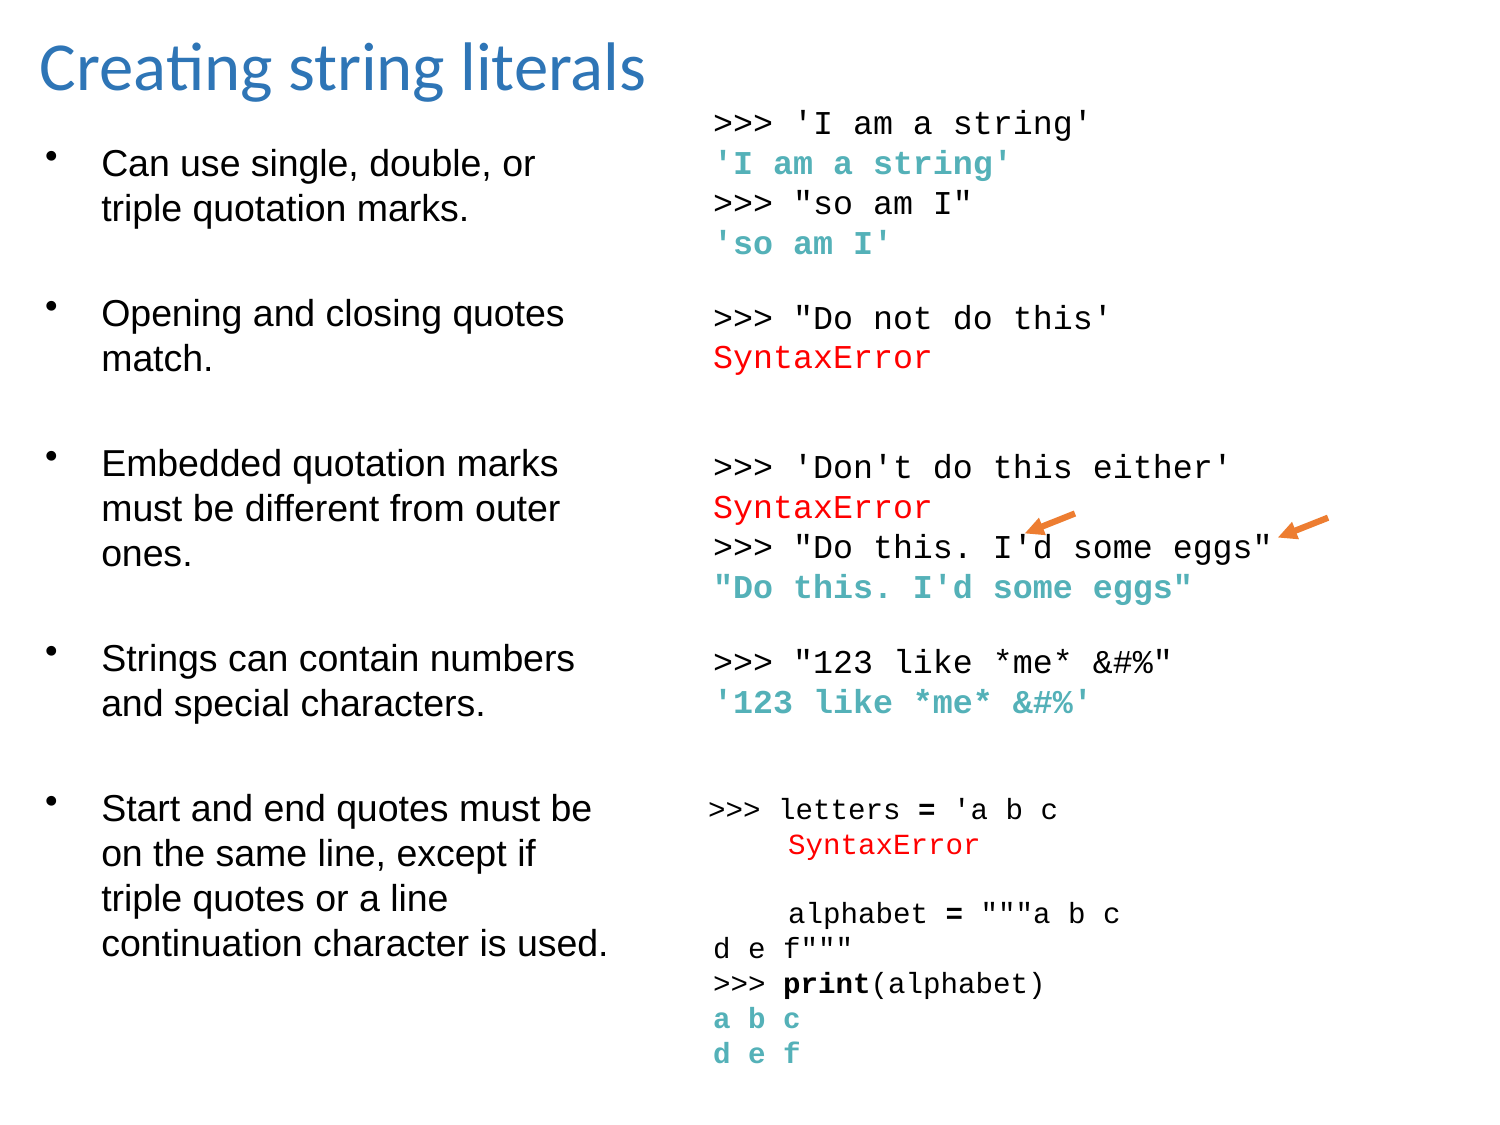

# Creating string literals
>>> 'I am a string'
'I am a string'
>>> "so am I"
'so am I'

>>> "Do not do this'
SyntaxError

>>> 'Don't do this either'
SyntaxError
>>> "Do this. I'd some eggs"
"Do this. I'd some eggs"

>>> "123 like *me* &#%"
'123 like *me* &#%'

    >>> letters = 'a b c
	SyntaxError
	alphabet = """a b c
d e f"""
>>> print(alphabet)
a b c
d e f

Can use single, double, or triple quotation marks.

Opening and closing quotes match.

Embedded quotation marks must be different from outer ones.

Strings can contain numbers and special characters.

Start and end quotes must be on the same line, except if triple quotes or a line continuation character is used.